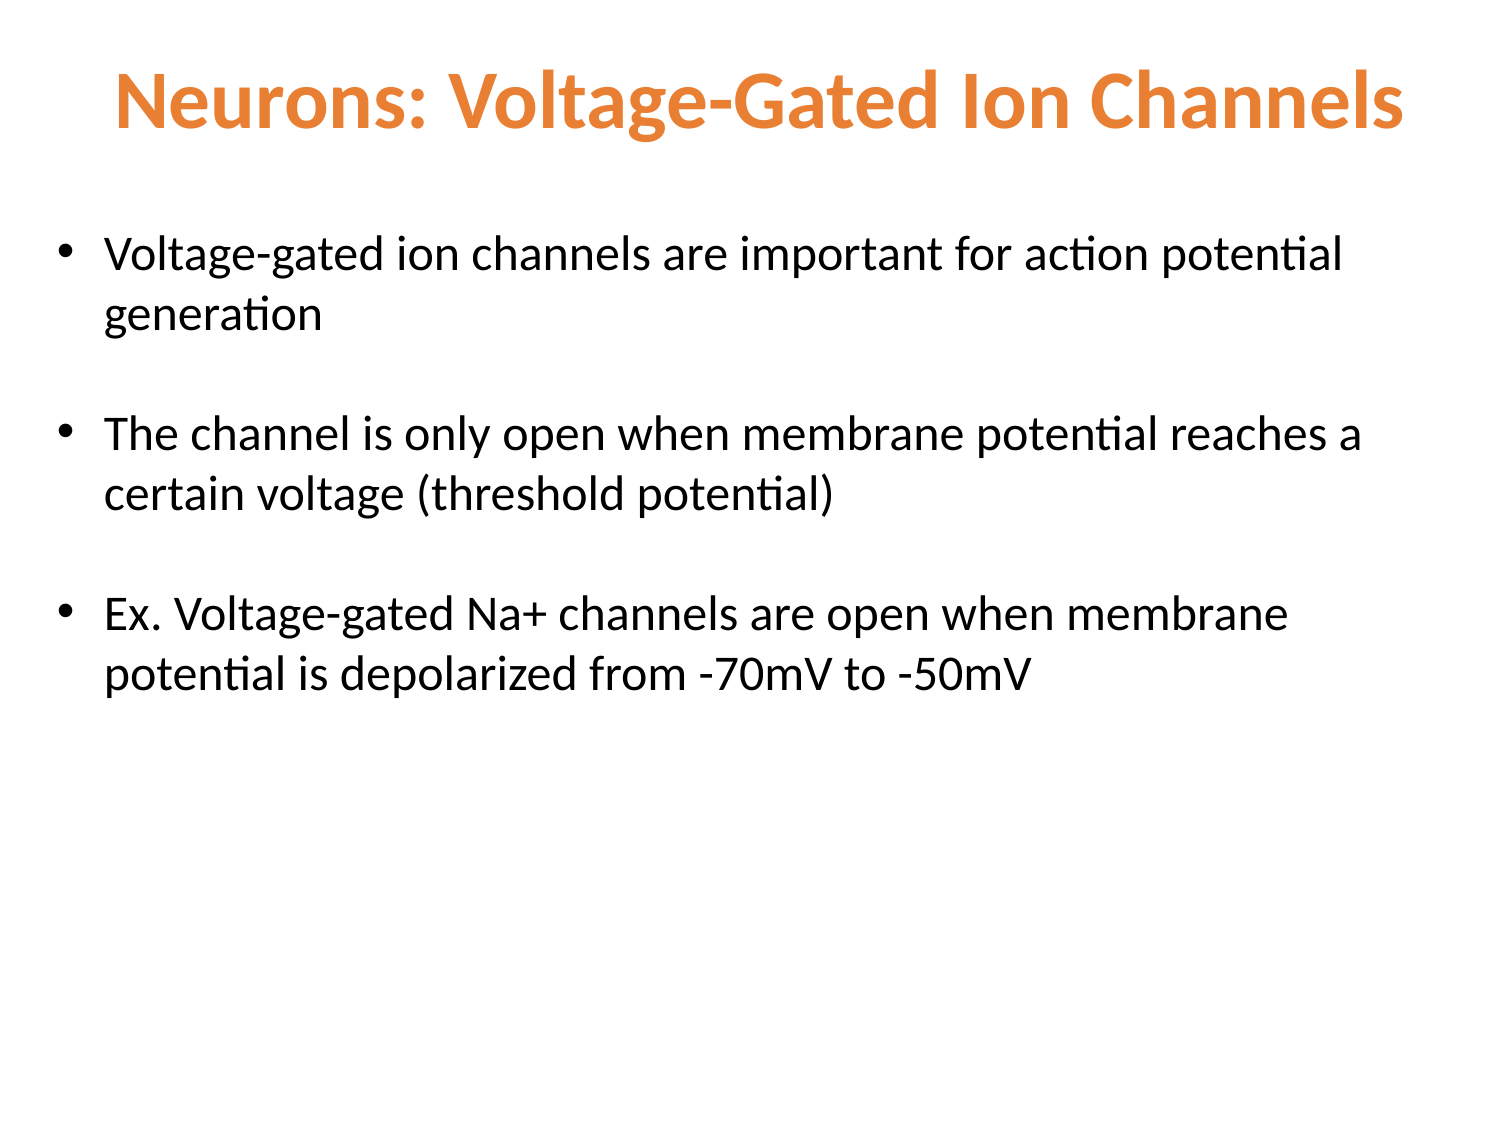

Neurons: Voltage-Gated Ion Channels
Voltage-gated ion channels are important for action potential generation

The channel is only open when membrane potential reaches a certain voltage (threshold potential)

Ex. Voltage-gated Na+ channels are open when membrane potential is depolarized from -70mV to -50mV